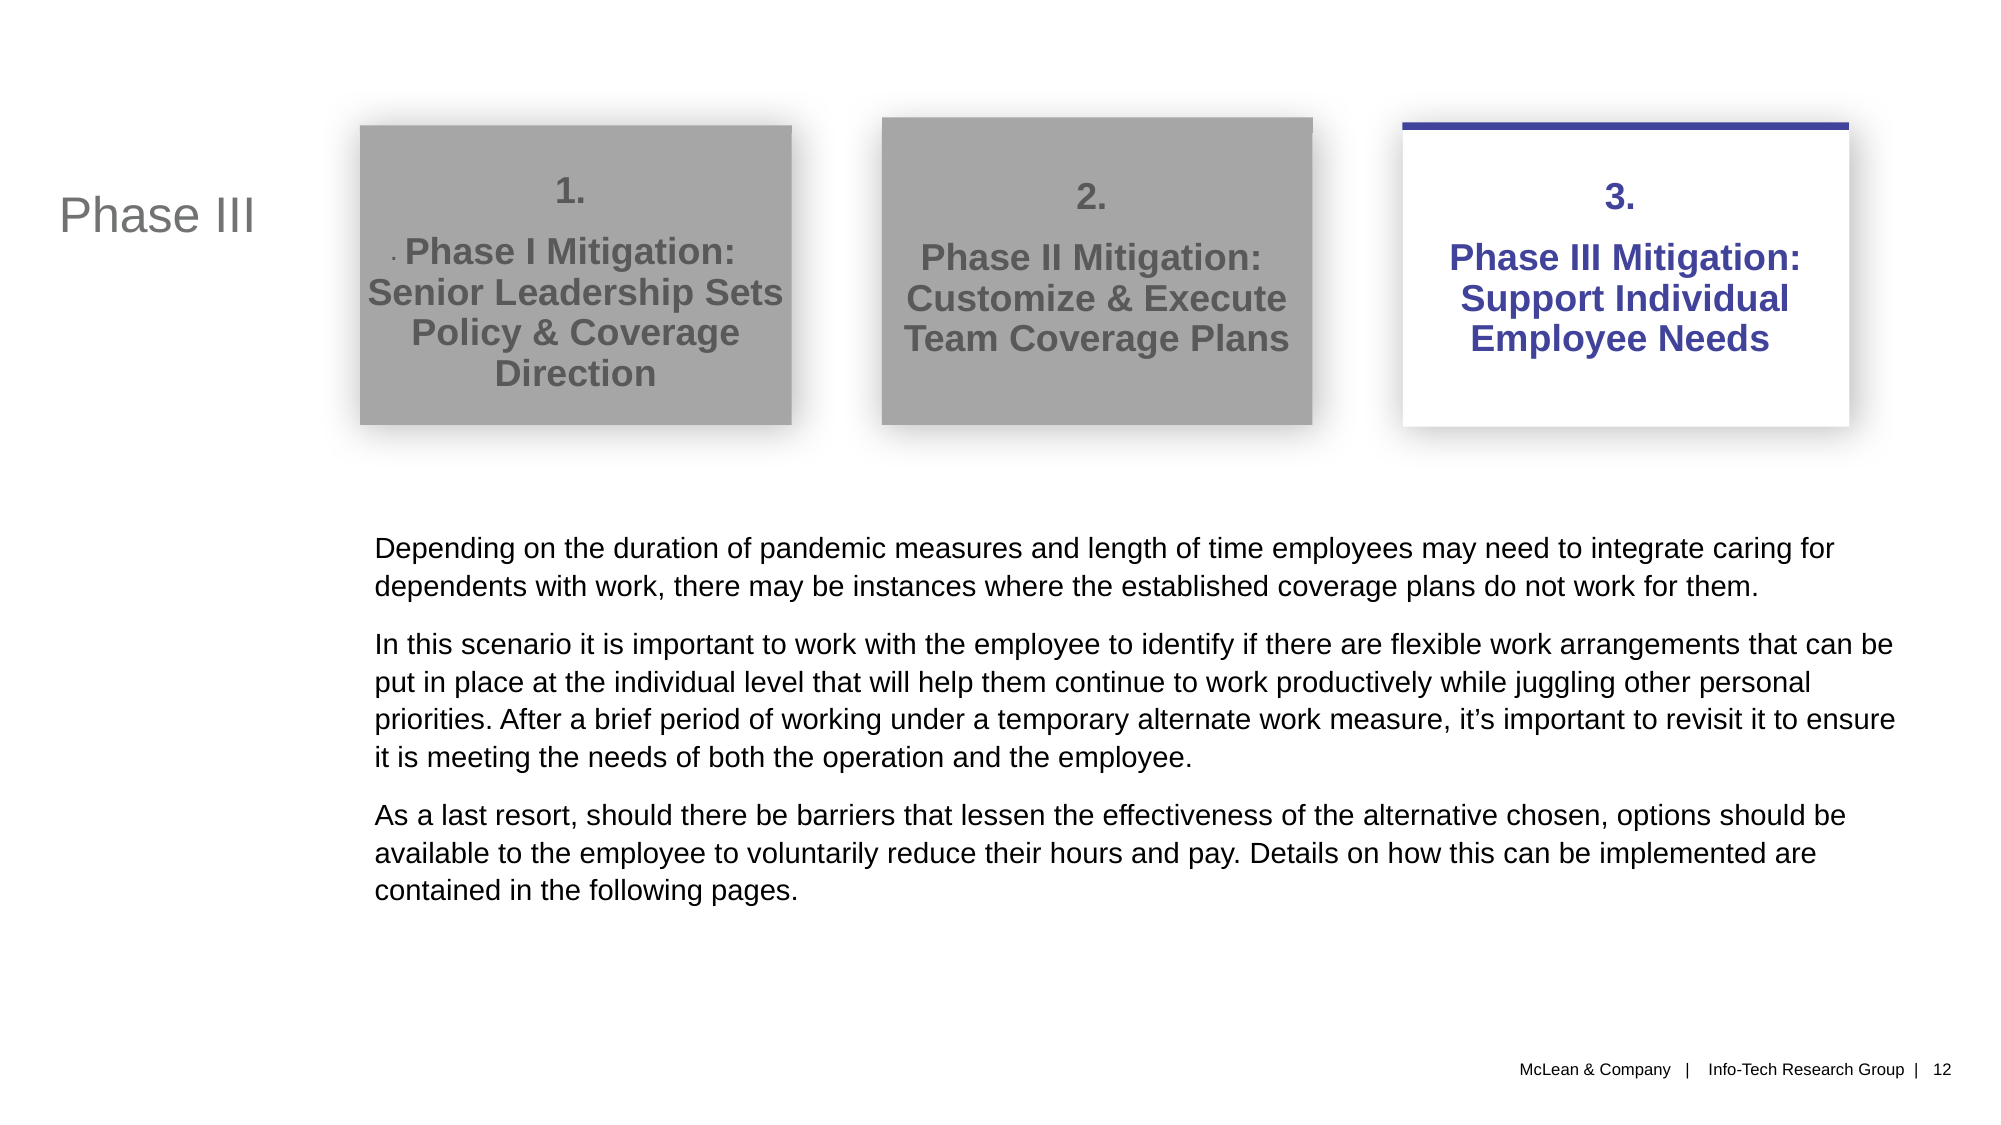

.

1.
Phase I Mitigation:  Senior Leadership Sets Policy & Coverage Direction
2.
Phase II Mitigation:  Customize & Execute Team Coverage Plans
3.
Phase III Mitigation: Support Individual Employee Needs
# Phase III
Depending on the duration of pandemic measures and length of time employees may need to integrate caring for dependents with work, there may be instances where the established coverage plans do not work for them.
In this scenario it is important to work with the employee to identify if there are flexible work arrangements that can be put in place at the individual level that will help them continue to work productively while juggling other personal priorities. After a brief period of working under a temporary alternate work measure, it’s important to revisit it to ensure it is meeting the needs of both the operation and the employee.
As a last resort, should there be barriers that lessen the effectiveness of the alternative chosen, options should be available to the employee to voluntarily reduce their hours and pay. Details on how this can be implemented are contained in the following pages.